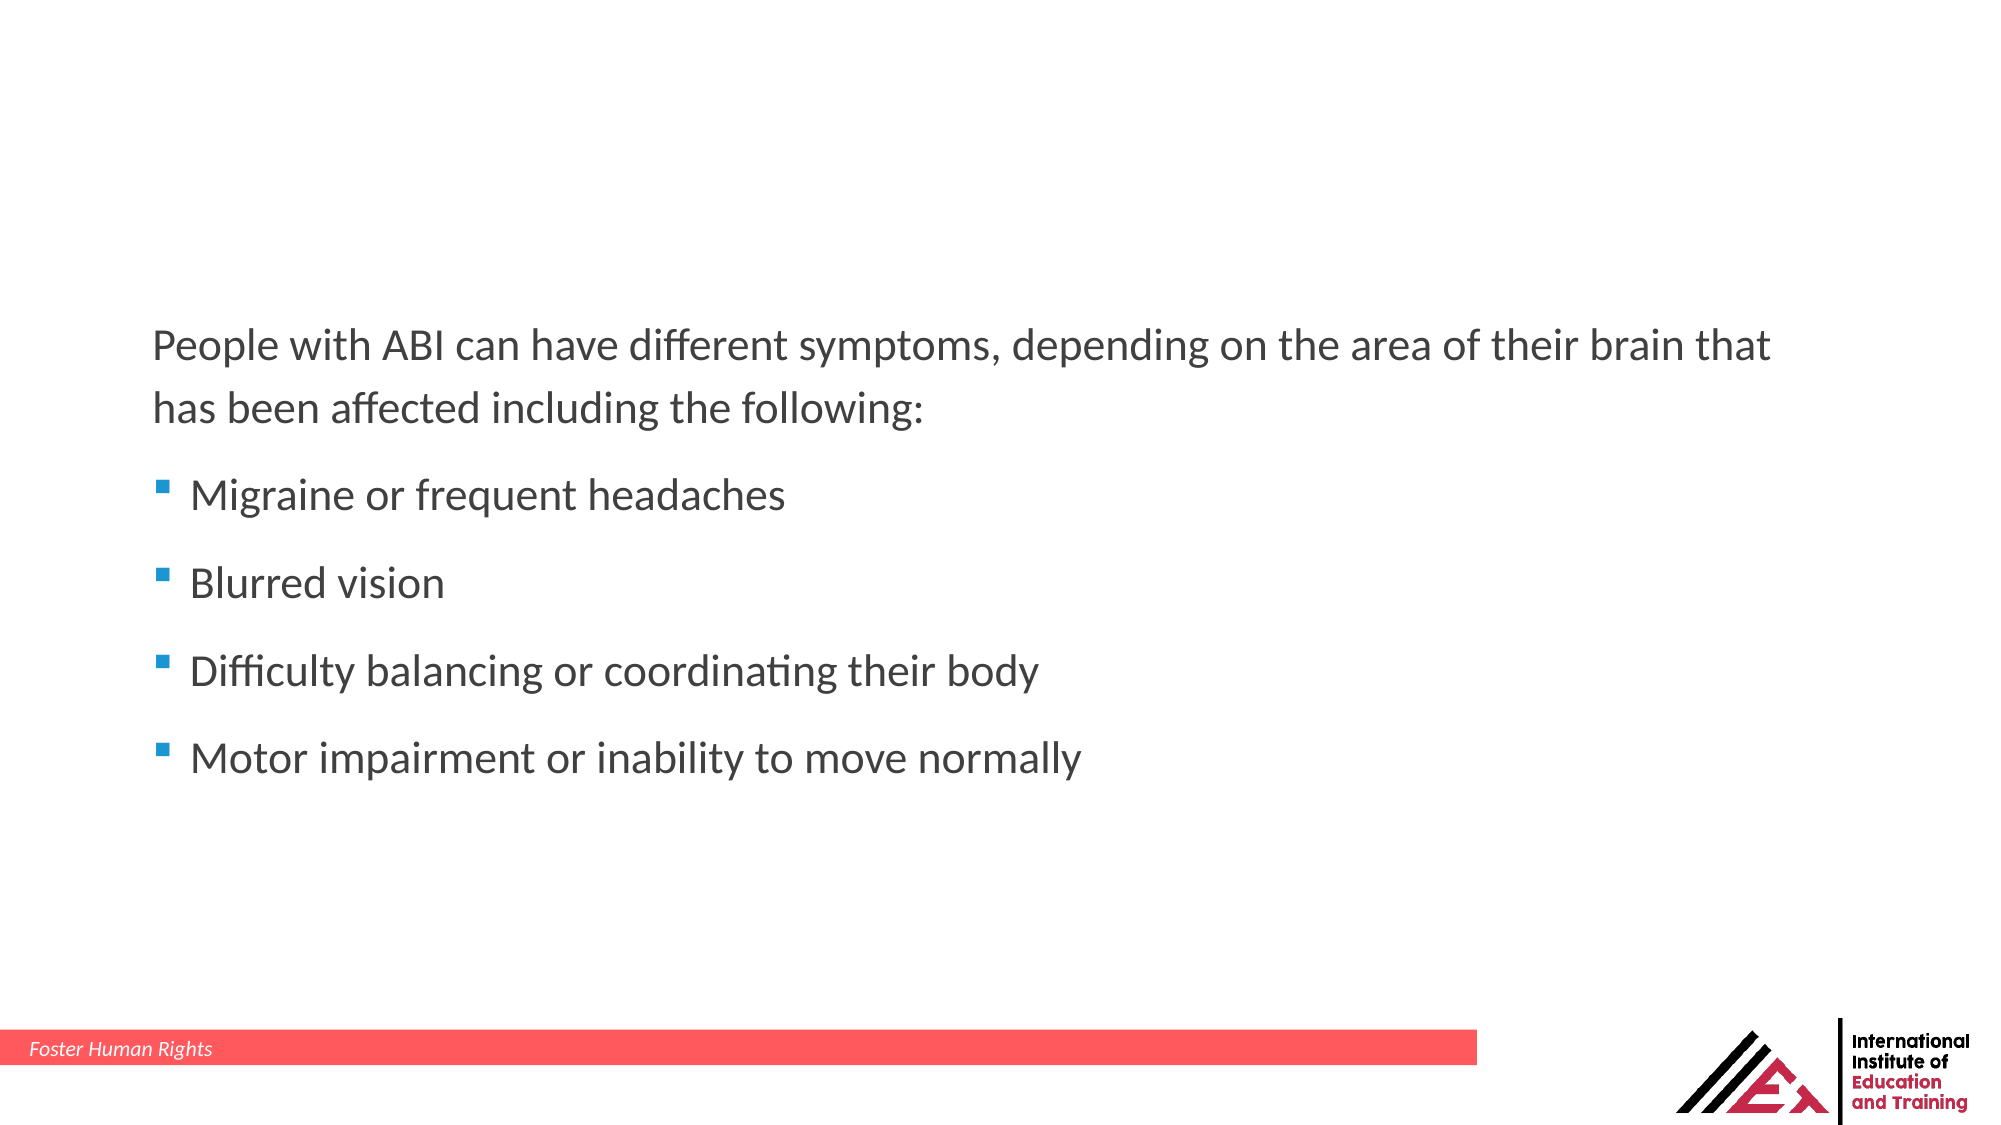

People with ABI can have different symptoms, depending on the area of their brain that has been affected including the following:
Migraine or frequent headaches
Blurred vision
Difficulty balancing or coordinating their body
Motor impairment or inability to move normally

Foster Human Rights